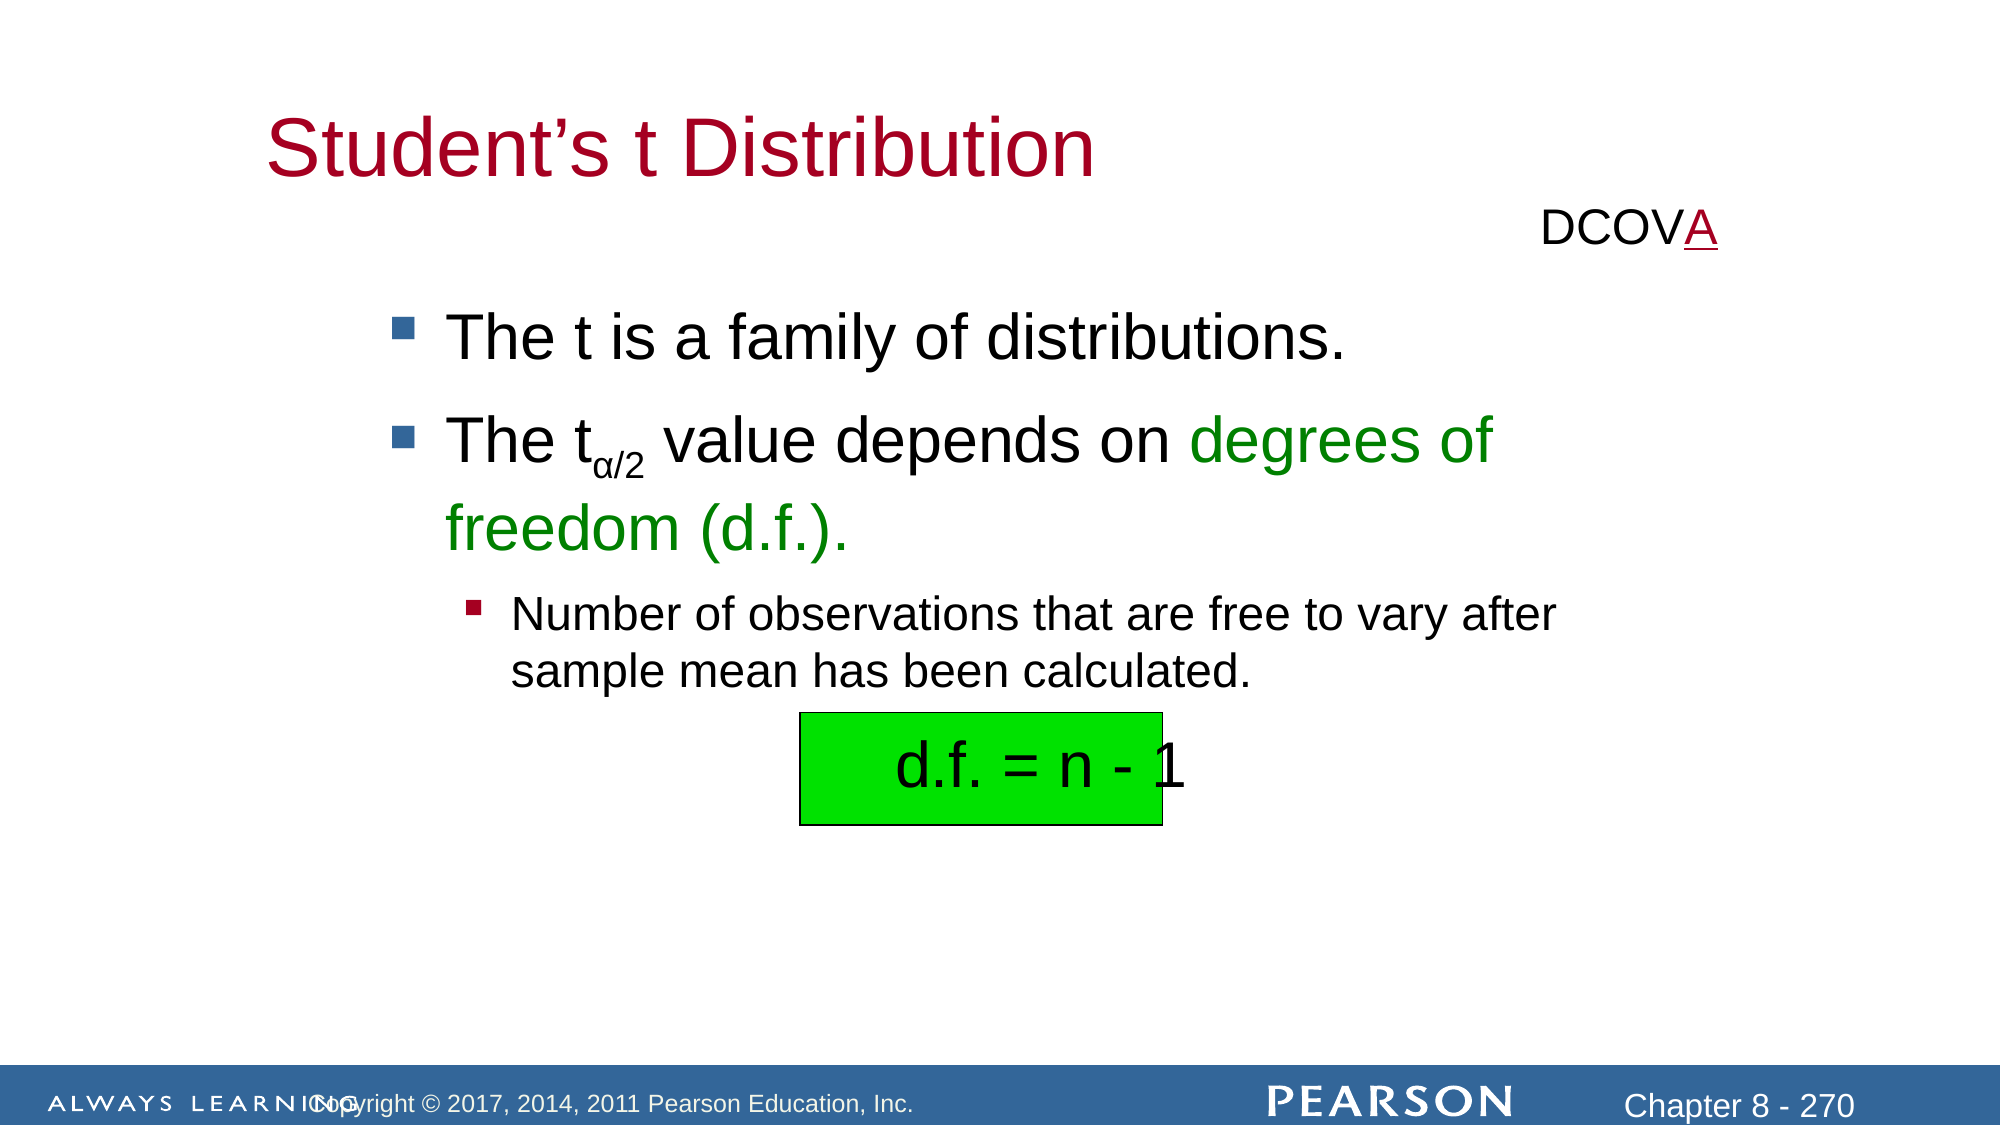

Student’s t Distribution
DCOVA

The t is a family of distributions.
The tα/2 value depends on degrees of freedom (d.f.).
Number of observations that are free to vary after sample mean has been calculated.
				d.f. = n - 1